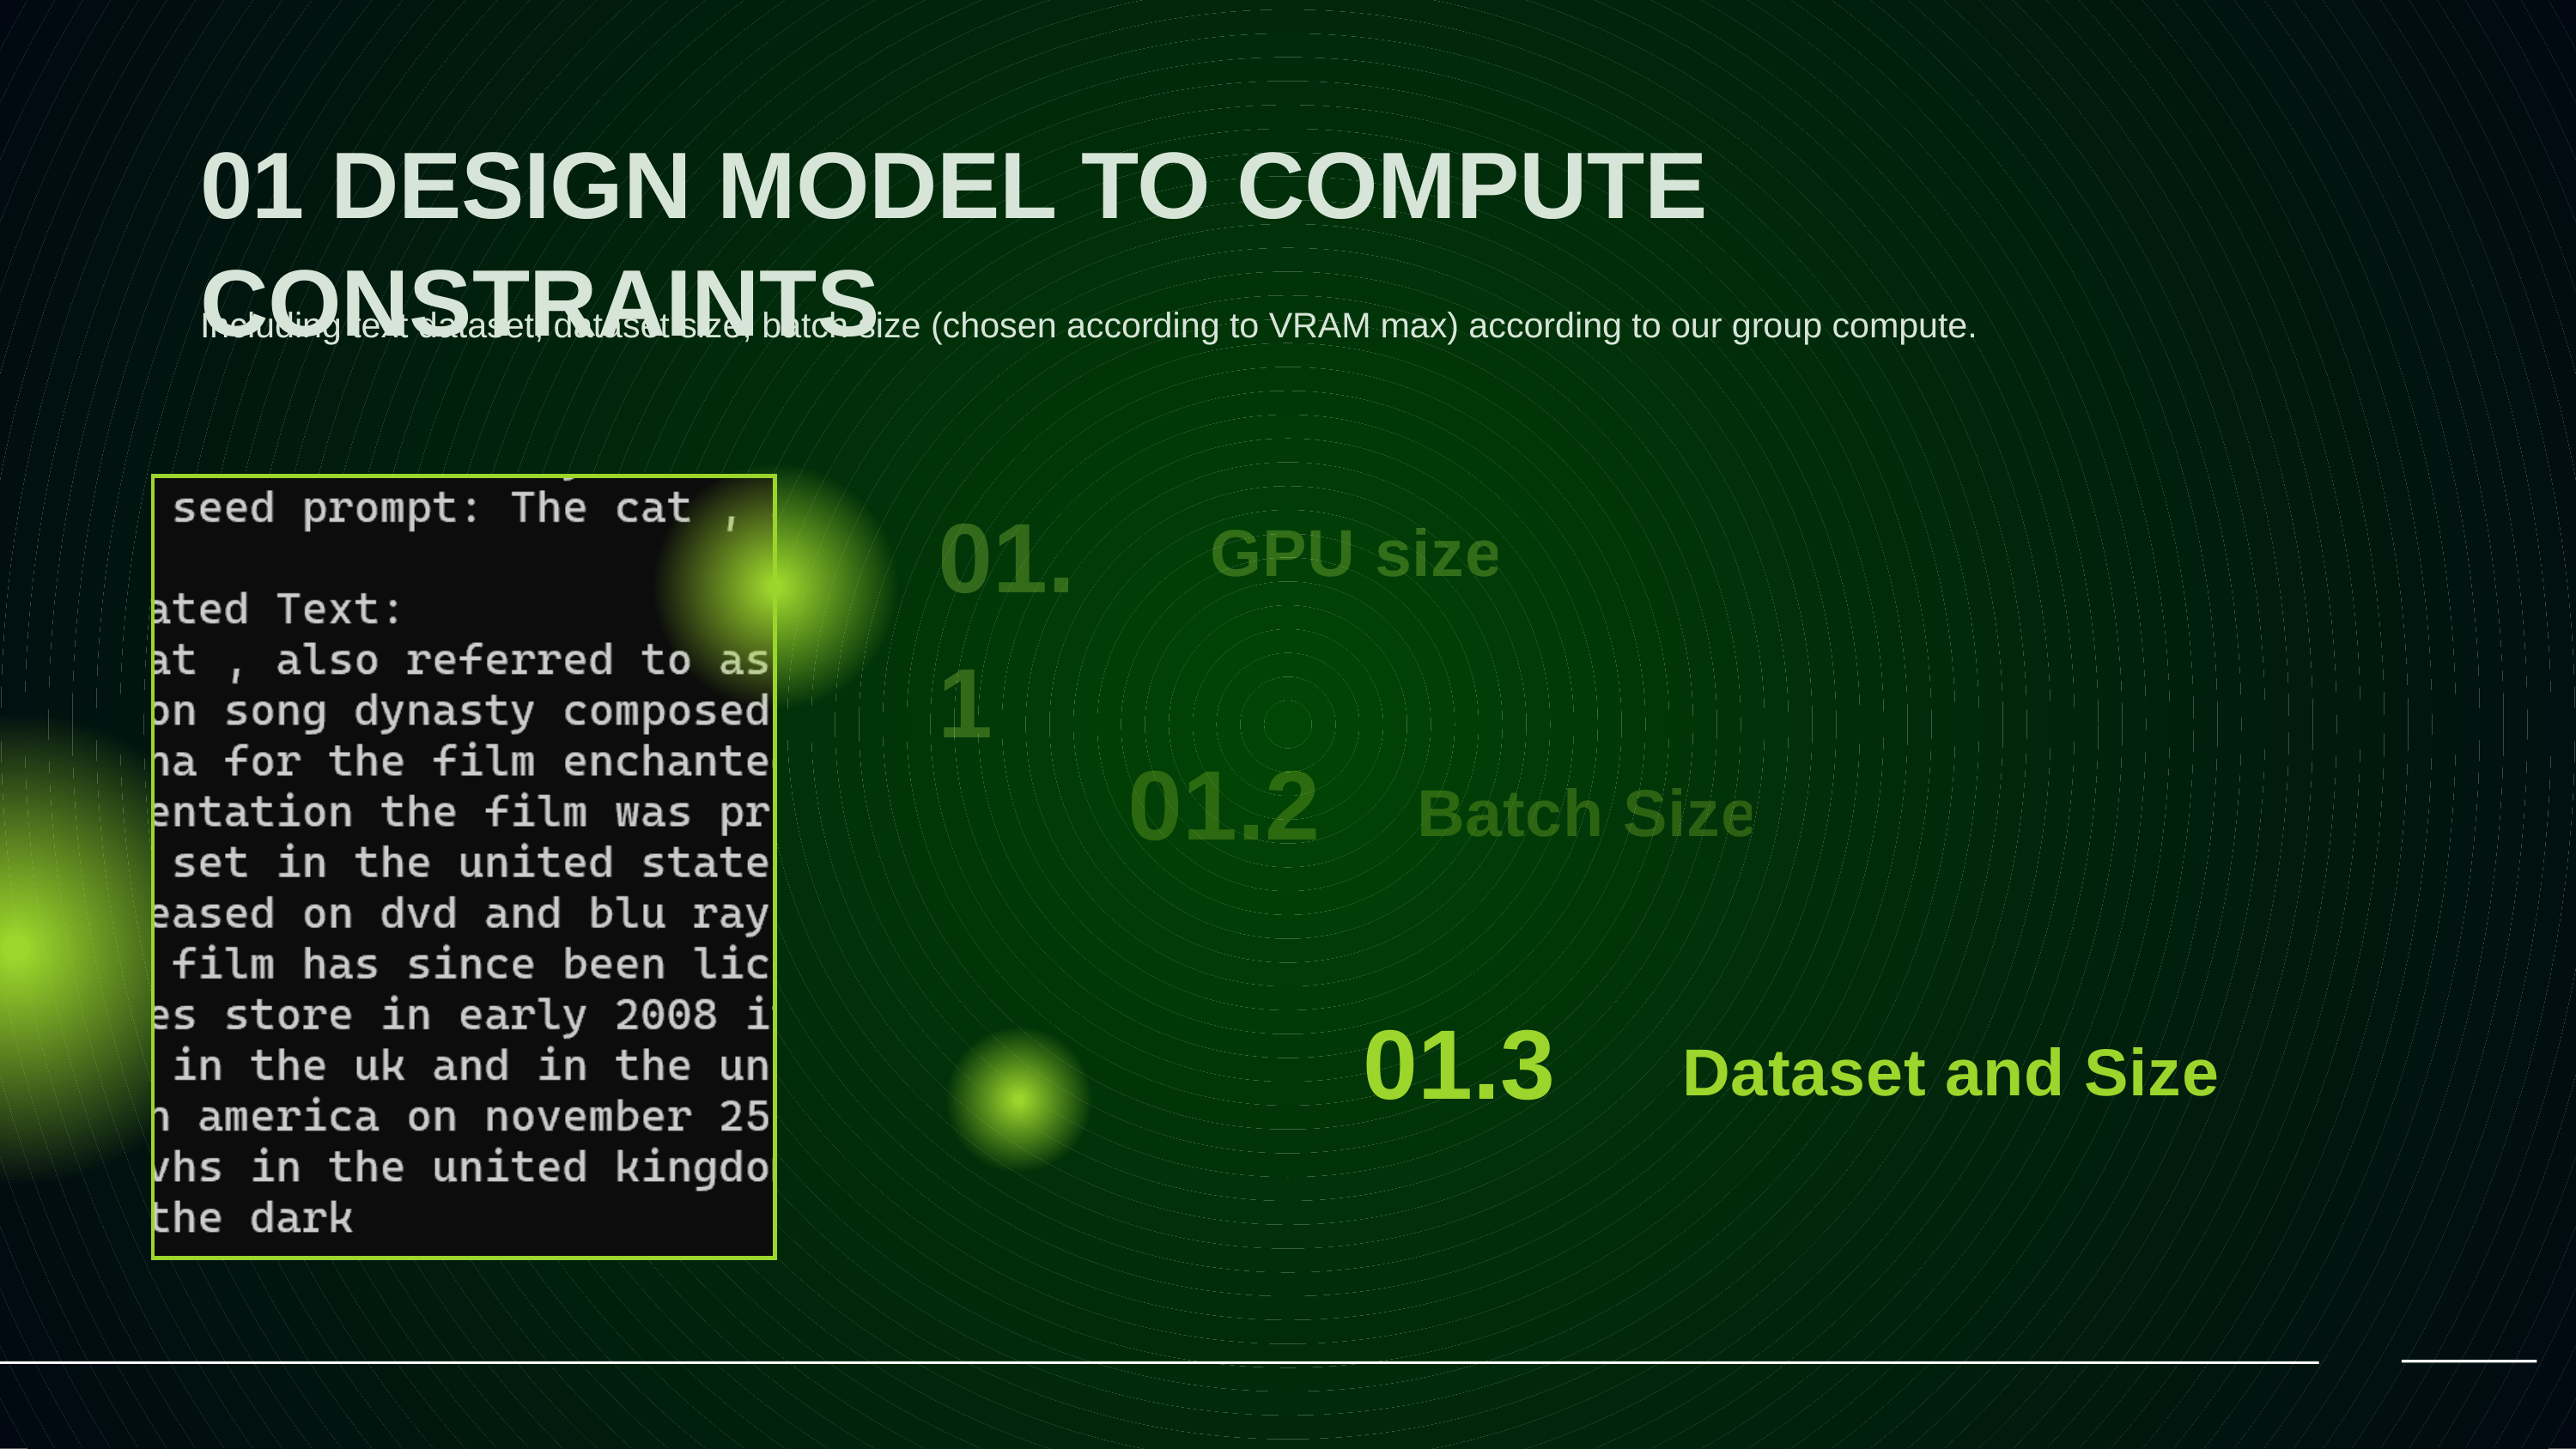

01 DESIGN MODEL TO COMPUTE CONSTRAINTS
Including text dataset, dataset size, batch size (chosen according to VRAM max) according to our group compute.

01.1

GPU size

01.2
Batch Size
01.3

Dataset and Size